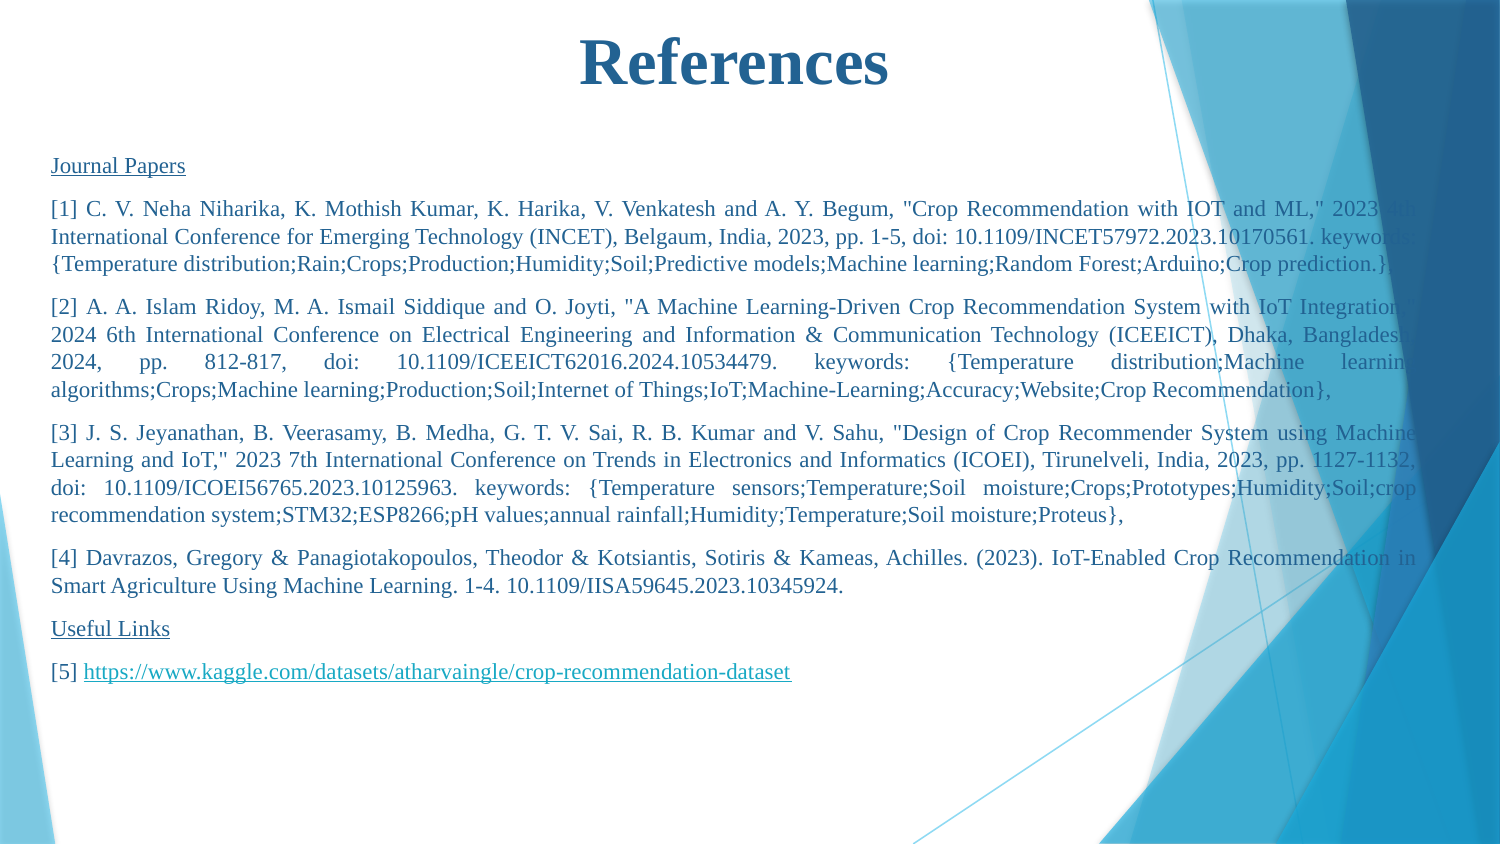

# References
Journal Papers
[1] C. V. Neha Niharika, K. Mothish Kumar, K. Harika, V. Venkatesh and A. Y. Begum, "Crop Recommendation with IOT and ML," 2023 4th International Conference for Emerging Technology (INCET), Belgaum, India, 2023, pp. 1-5, doi: 10.1109/INCET57972.2023.10170561. keywords: {Temperature distribution;Rain;Crops;Production;Humidity;Soil;Predictive models;Machine learning;Random Forest;Arduino;Crop prediction.},
[2] A. A. Islam Ridoy, M. A. Ismail Siddique and O. Joyti, "A Machine Learning-Driven Crop Recommendation System with IoT Integration," 2024 6th International Conference on Electrical Engineering and Information & Communication Technology (ICEEICT), Dhaka, Bangladesh, 2024, pp. 812-817, doi: 10.1109/ICEEICT62016.2024.10534479. keywords: {Temperature distribution;Machine learning algorithms;Crops;Machine learning;Production;Soil;Internet of Things;IoT;Machine-Learning;Accuracy;Website;Crop Recommendation},
[3] J. S. Jeyanathan, B. Veerasamy, B. Medha, G. T. V. Sai, R. B. Kumar and V. Sahu, "Design of Crop Recommender System using Machine Learning and IoT," 2023 7th International Conference on Trends in Electronics and Informatics (ICOEI), Tirunelveli, India, 2023, pp. 1127-1132, doi: 10.1109/ICOEI56765.2023.10125963. keywords: {Temperature sensors;Temperature;Soil moisture;Crops;Prototypes;Humidity;Soil;crop recommendation system;STM32;ESP8266;pH values;annual rainfall;Humidity;Temperature;Soil moisture;Proteus},
[4] Davrazos, Gregory & Panagiotakopoulos, Theodor & Kotsiantis, Sotiris & Kameas, Achilles. (2023). IoT-Enabled Crop Recommendation in Smart Agriculture Using Machine Learning. 1-4. 10.1109/IISA59645.2023.10345924.
Useful Links
[5] https://www.kaggle.com/datasets/atharvaingle/crop-recommendation-dataset